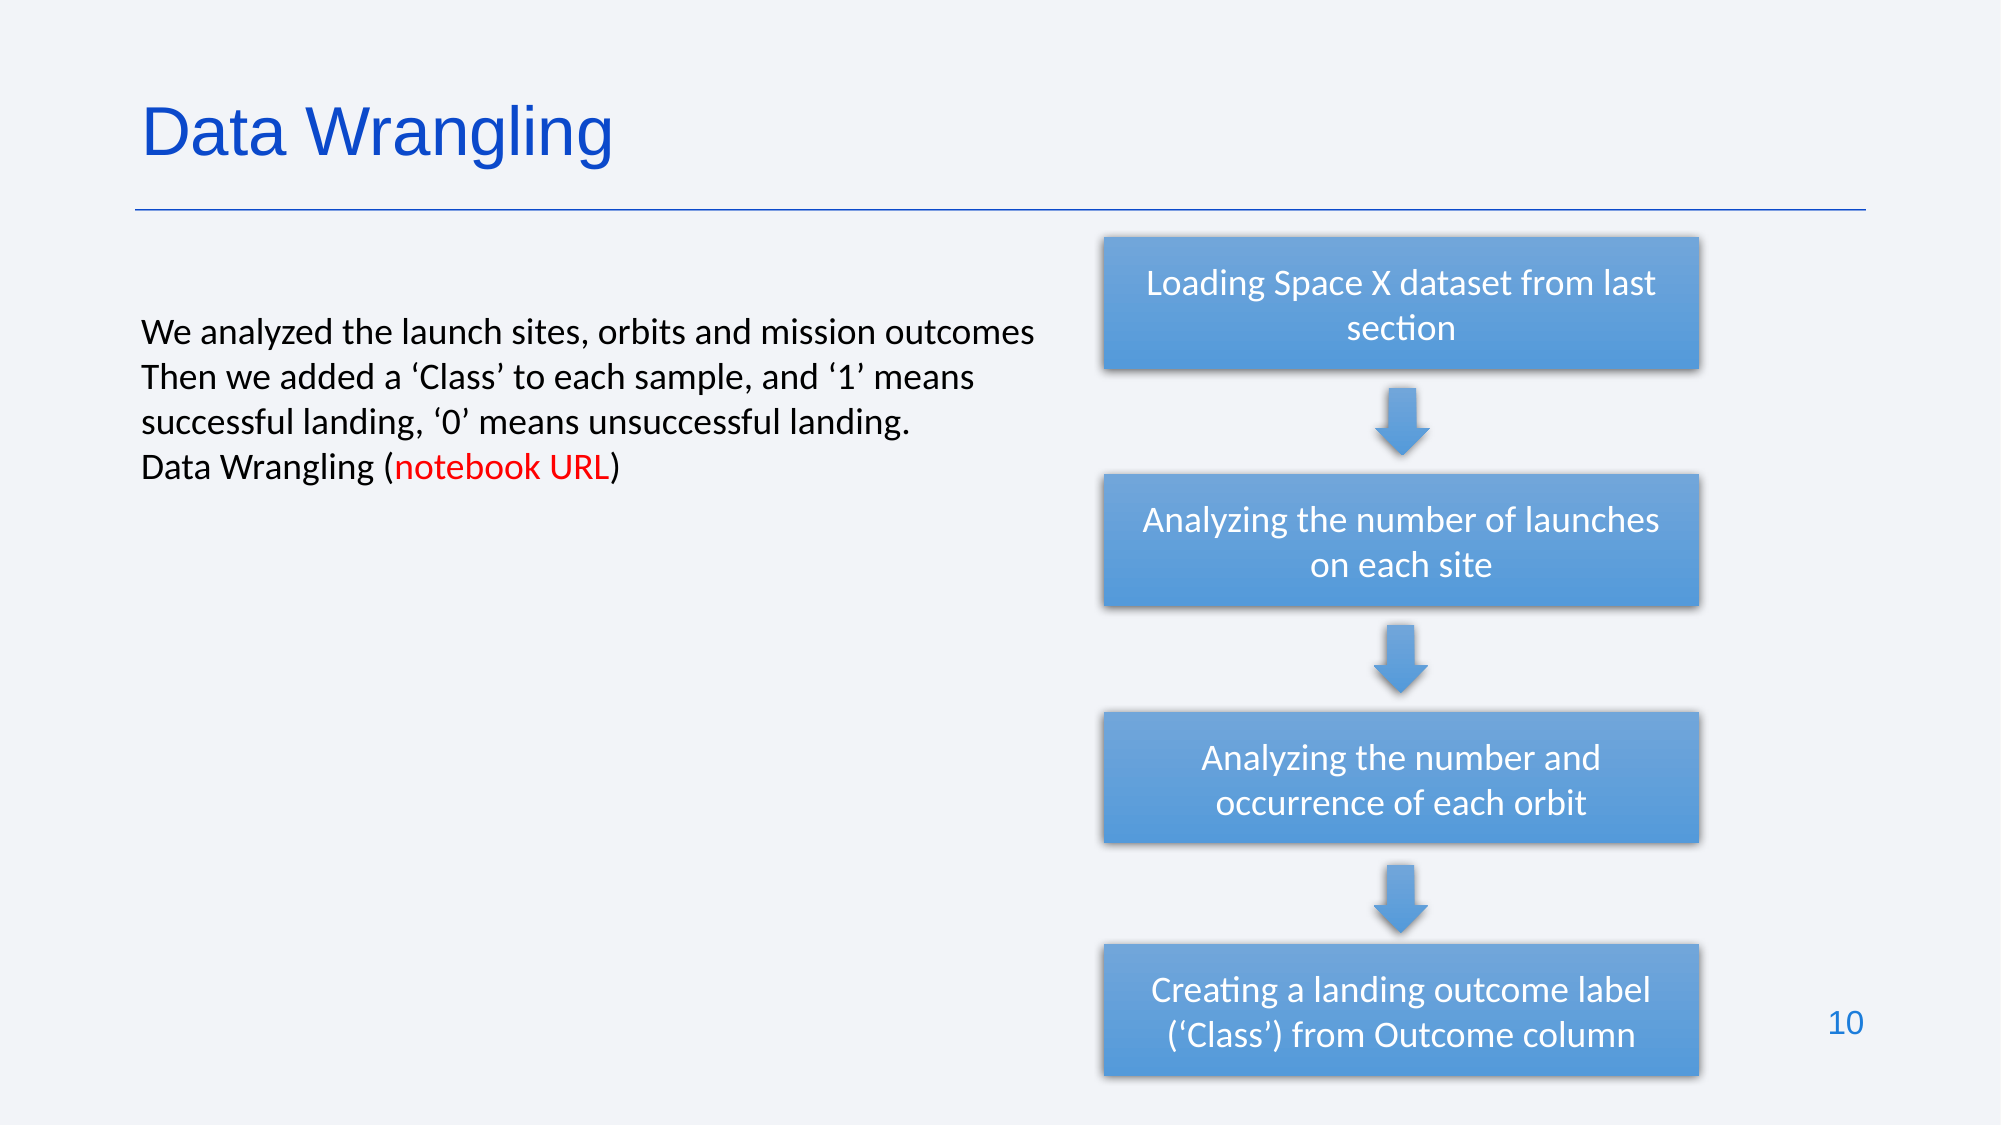

Data Wrangling
Loading Space X dataset from last section
We analyzed the launch sites, orbits and mission outcomes
Then we added a ‘Class’ to each sample, and ‘1’ means successful landing, ‘0’ means unsuccessful landing.
Data Wrangling (notebook URL)

Analyzing the number of launches on each site

Analyzing the number and occurrence of each orbit

Creating a landing outcome label (‘Class’) from Outcome column
10